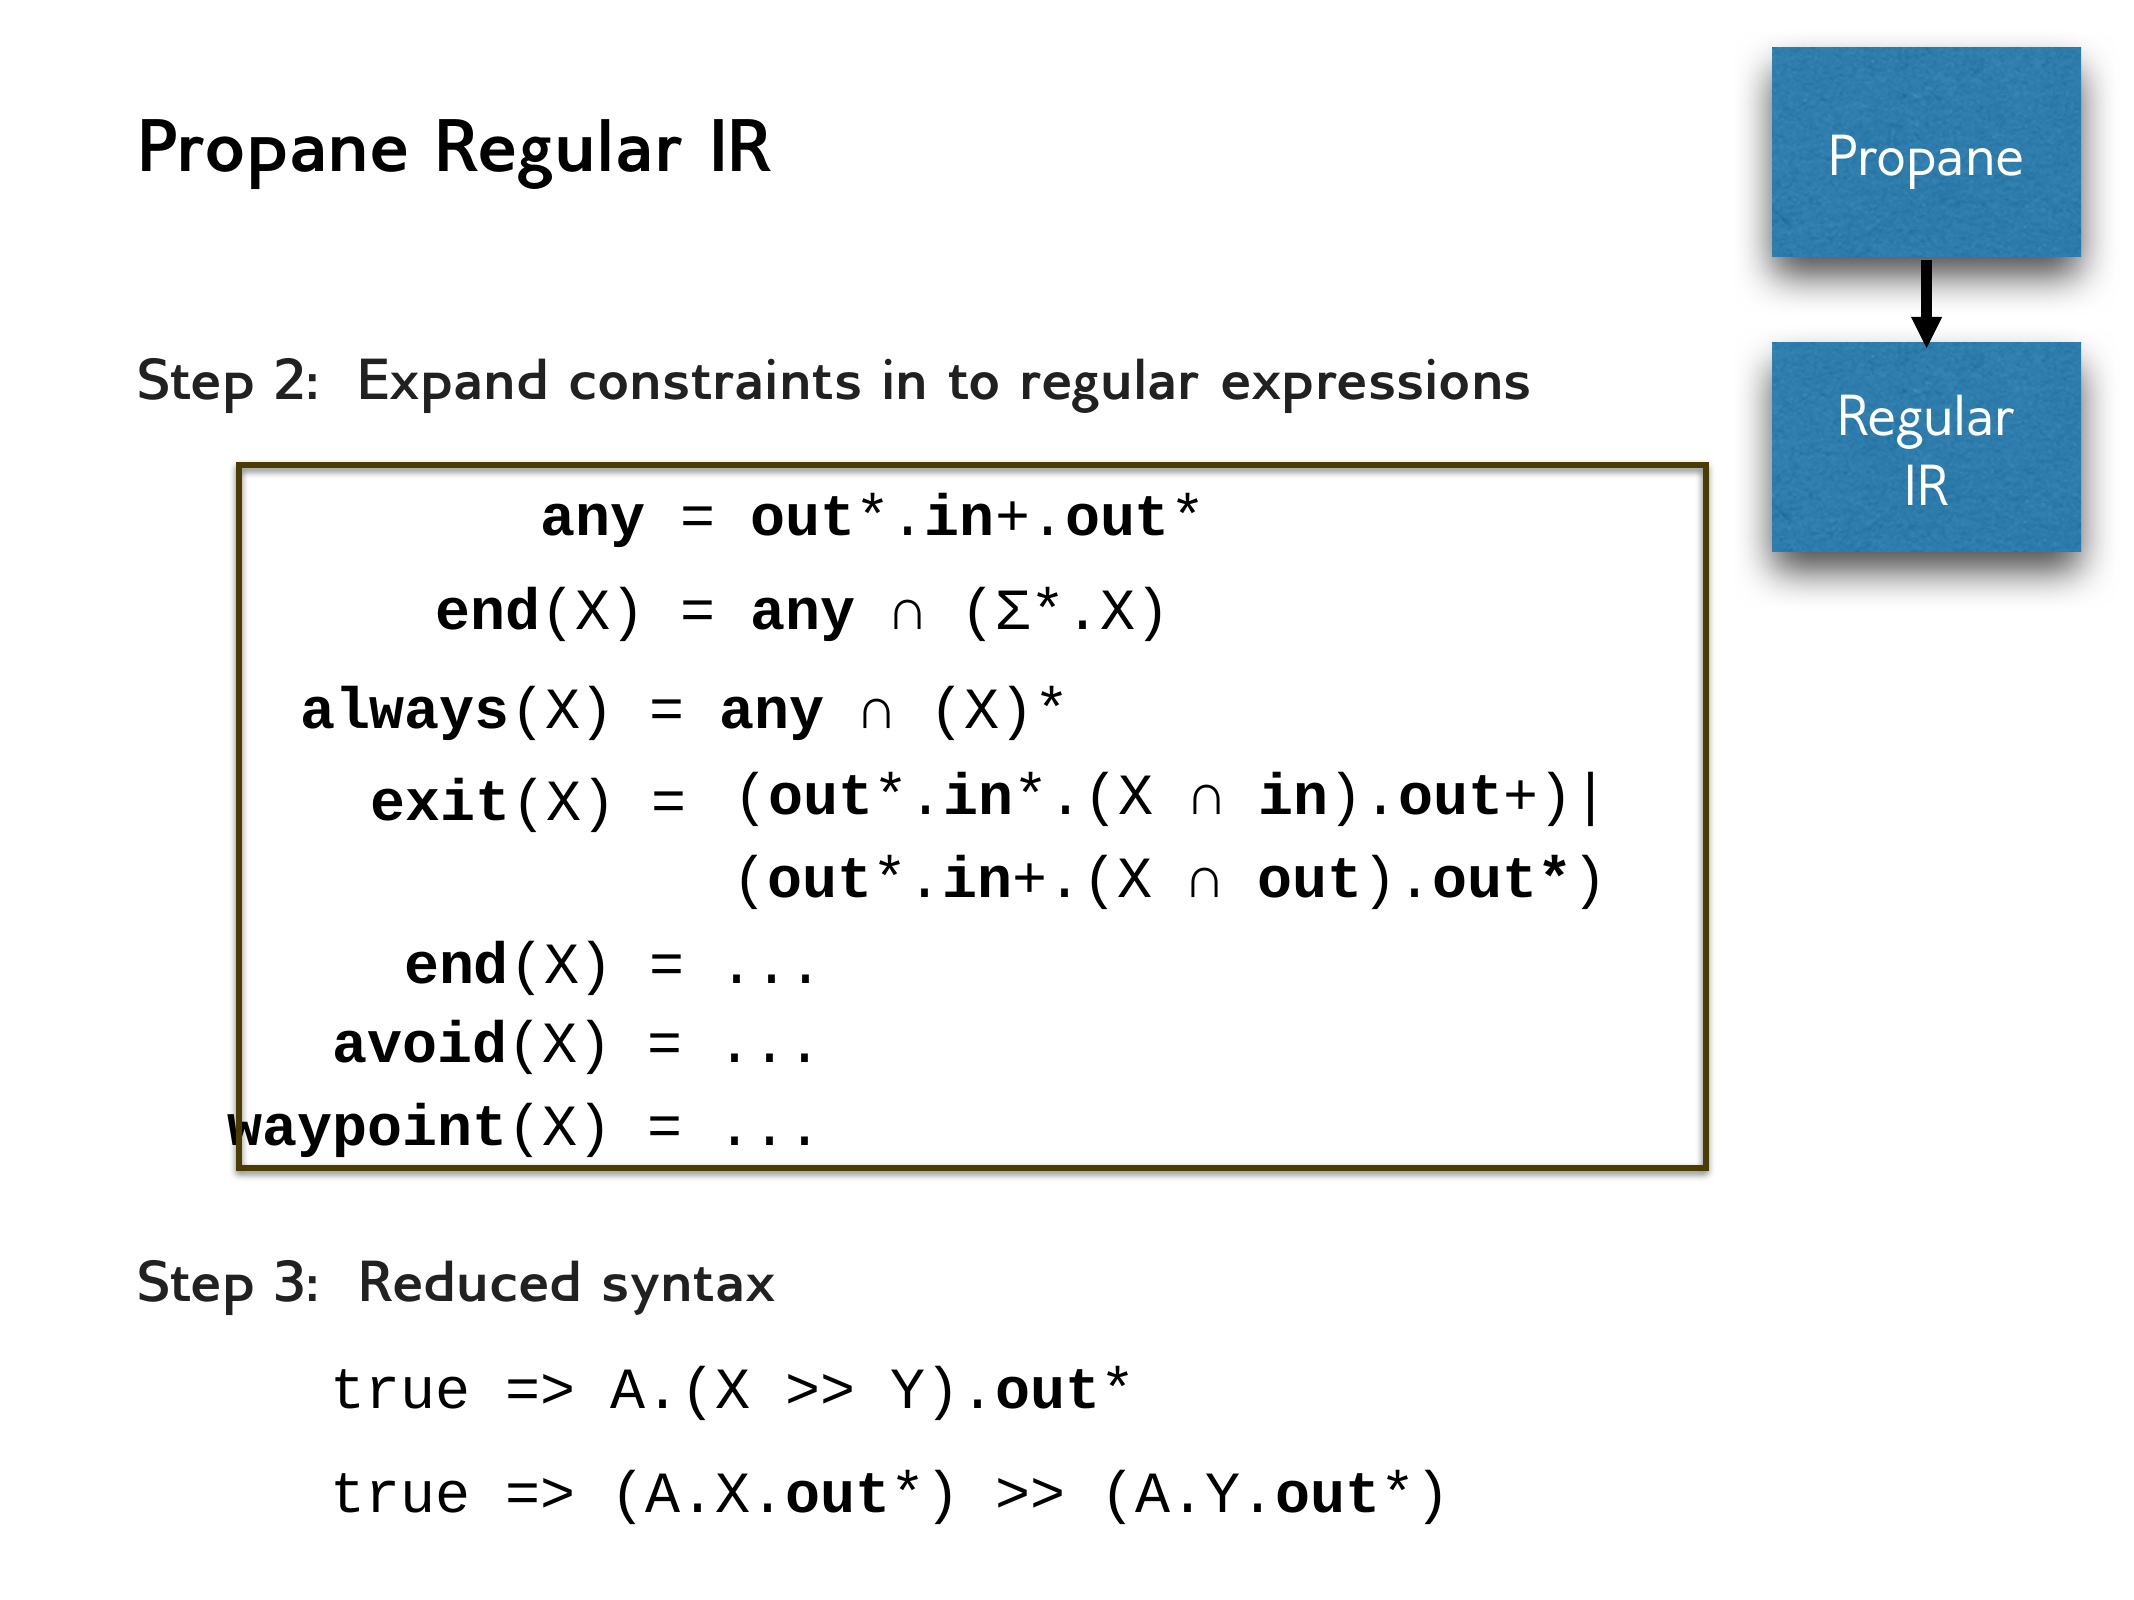

# Propane Regular IR
Propane

Step 2:  Expand constraints in to regular expressions
Regular
IR

any = out*.in+.out*
end(X) = any ∩ (Σ*.X)
always(X) =
any ∩ (X)*
(out*.in*.(X ∩ in).out+)|
exit(X) =
(out*.in+.(X ∩ out).out*)
end(X) = ...
avoid(X) = ...
waypoint(X) = ...
Step 3:  Reduced syntax
true => A.(X >> Y).out*
true => (A.X.out*) >> (A.Y.out*)
48